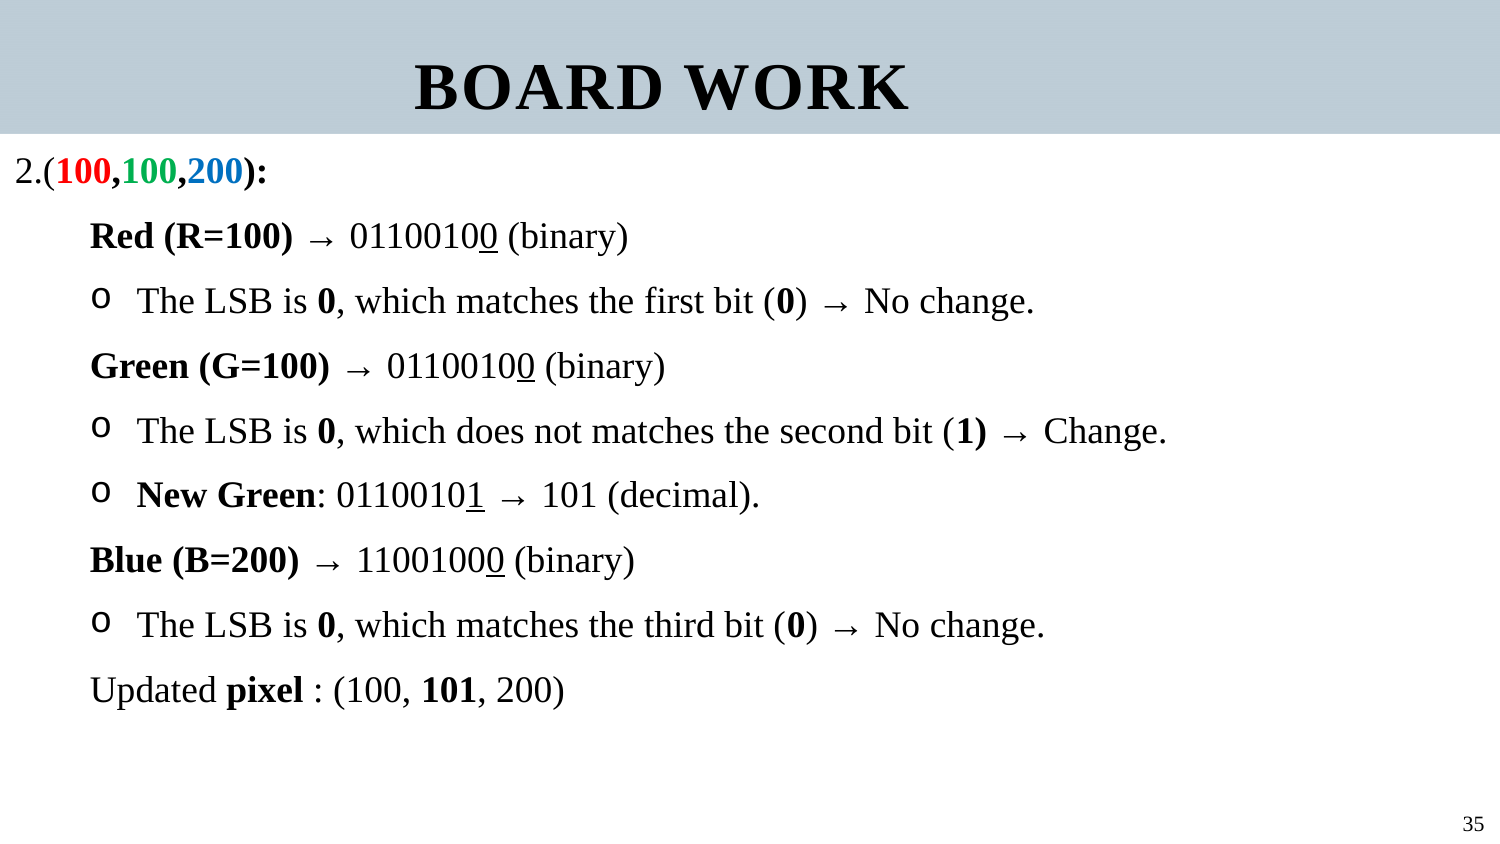

BOARD WORK
2.(100,100,200):
Red (R=100) → 01100100 (binary)
The LSB is 0, which matches the first bit (0) → No change.
Green (G=100) → 01100100 (binary)
The LSB is 0, which does not matches the second bit (1) → Change.
New Green: 01100101 → 101 (decimal).
Blue (B=200) → 11001000 (binary)
The LSB is 0, which matches the third bit (0) → No change.
Updated pixel : (100, 101, 200)

35